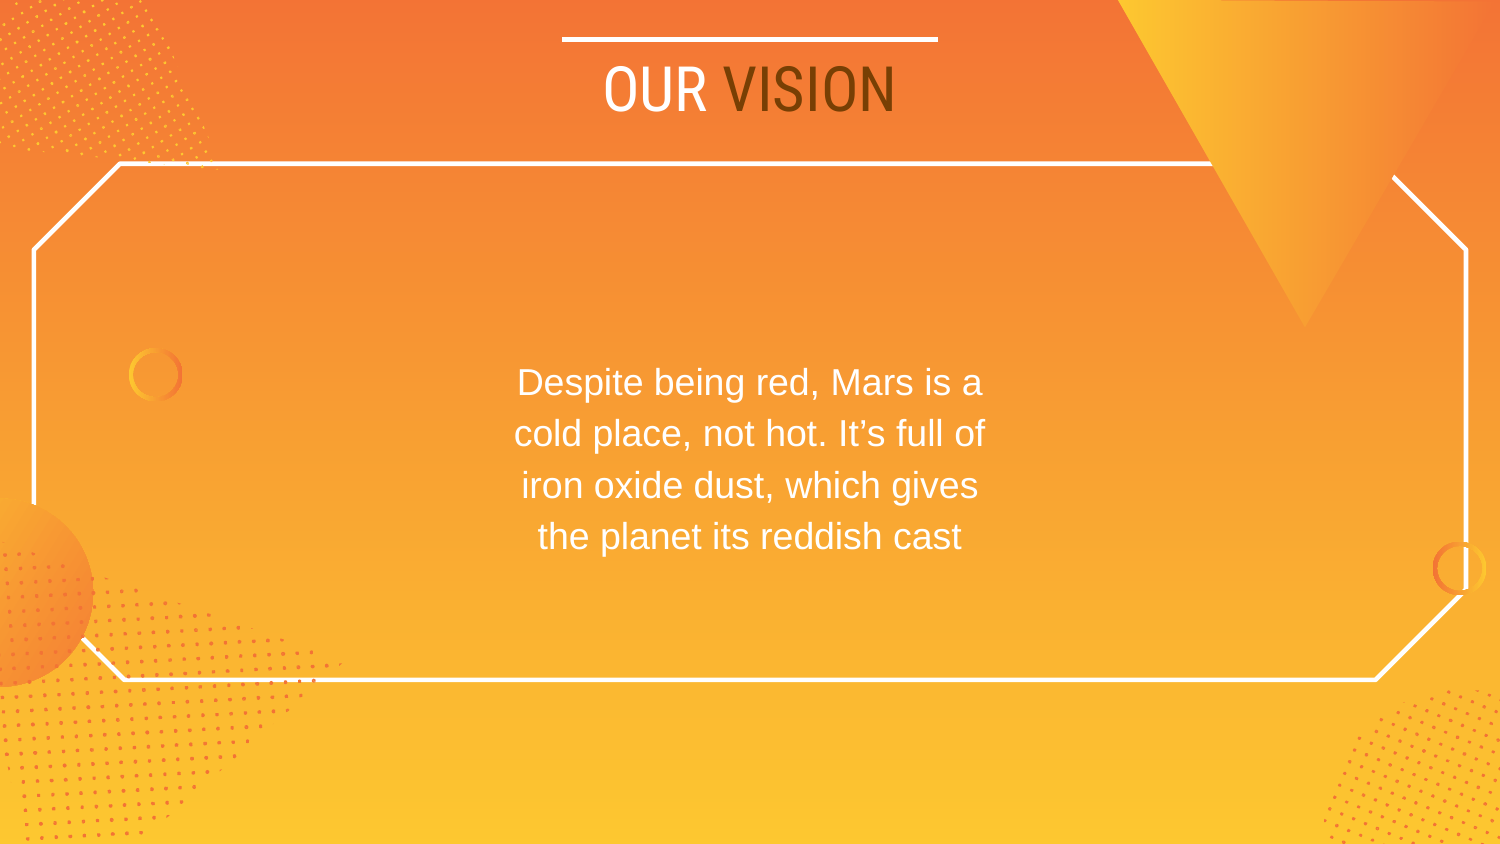

# OUR VISION
Despite being red, Mars is a cold place, not hot. It’s full of iron oxide dust, which gives the planet its reddish cast